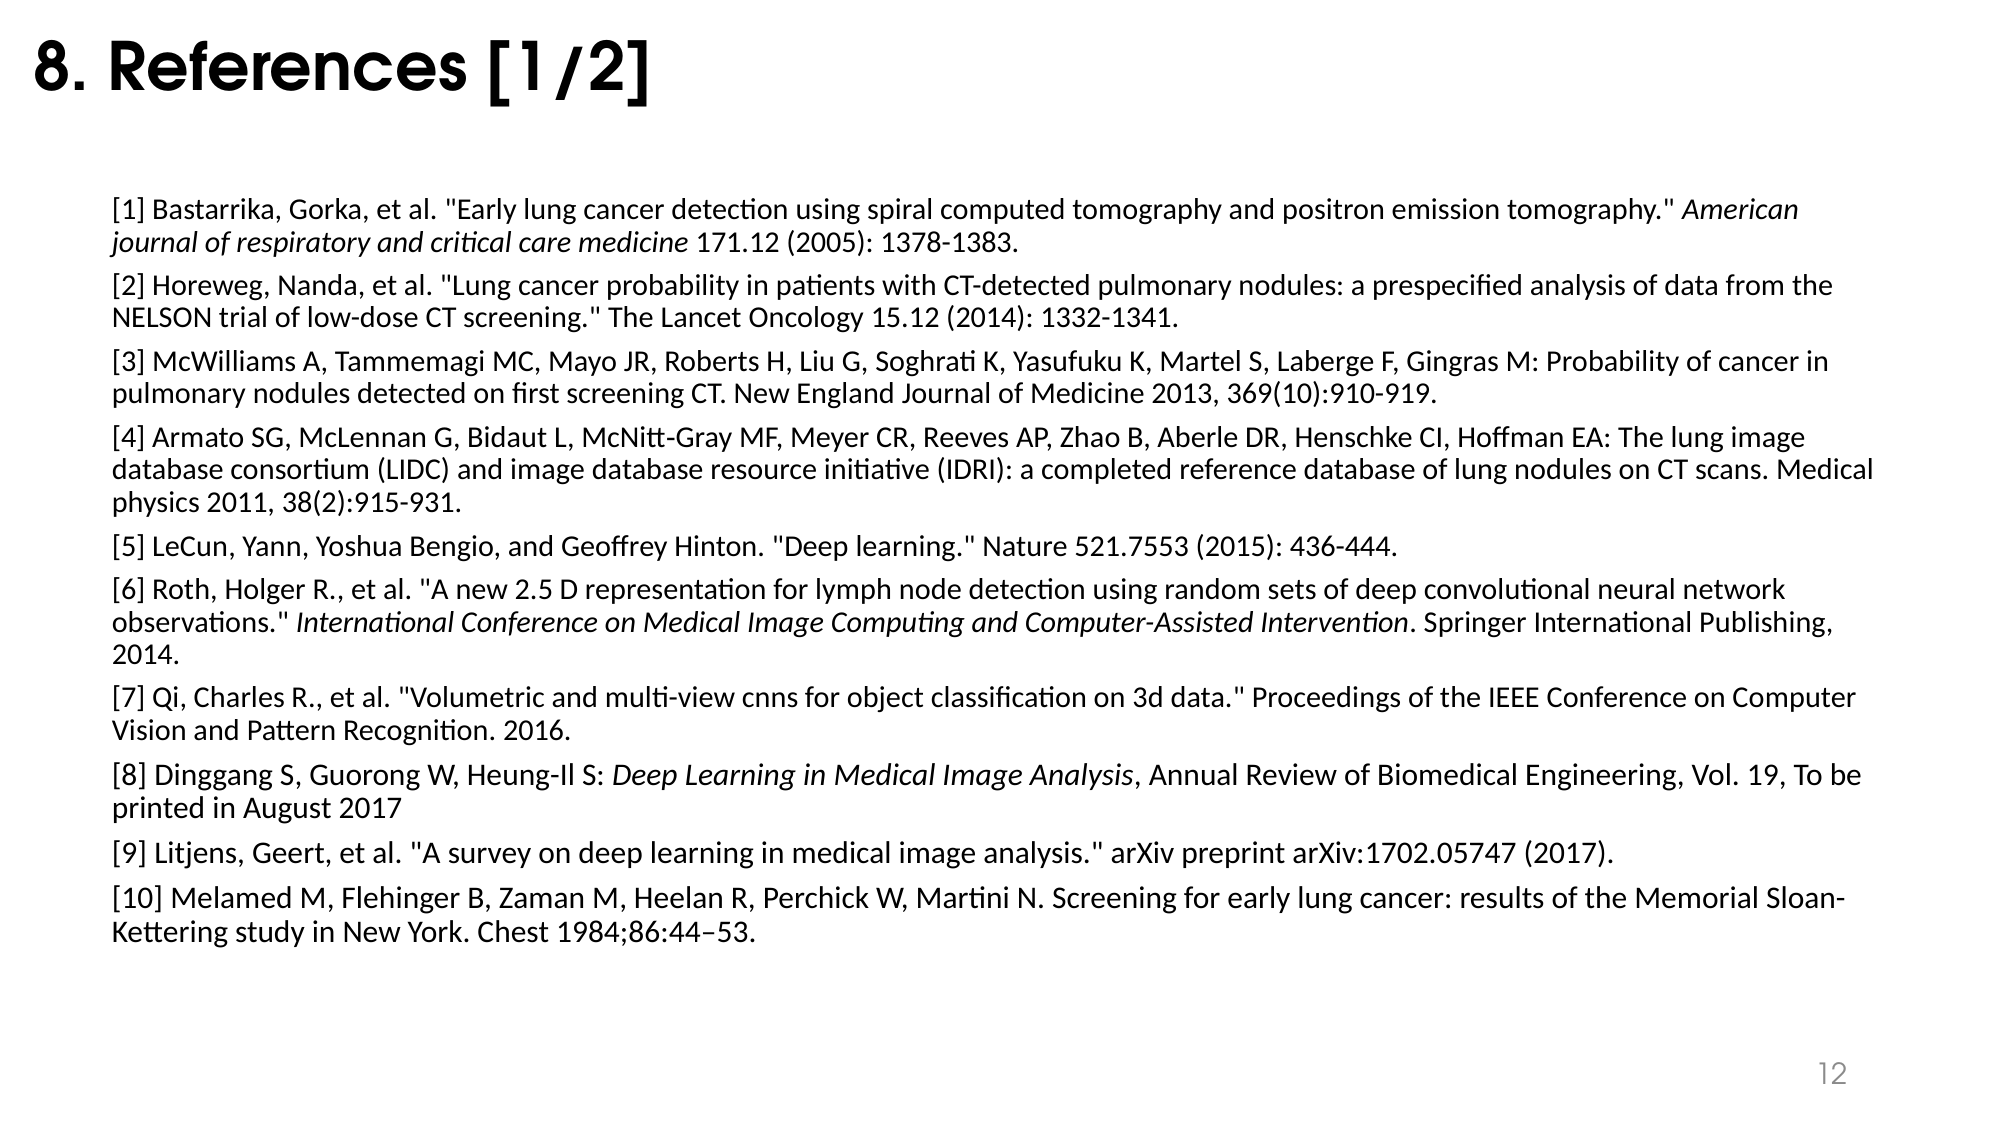

# 8. References [1/2]
[1] Bastarrika, Gorka, et al. "Early lung cancer detection using spiral computed tomography and positron emission tomography." American journal of respiratory and critical care medicine 171.12 (2005): 1378-1383.
[2] Horeweg, Nanda, et al. "Lung cancer probability in patients with CT-detected pulmonary nodules: a prespecified analysis of data from the NELSON trial of low-dose CT screening." The Lancet Oncology 15.12 (2014): 1332-1341.
[3] McWilliams A, Tammemagi MC, Mayo JR, Roberts H, Liu G, Soghrati K, Yasufuku K, Martel S, Laberge F, Gingras M: Probability of cancer in pulmonary nodules detected on first screening CT. New England Journal of Medicine 2013, 369(10):910-919.
[4] Armato SG, McLennan G, Bidaut L, McNitt‐Gray MF, Meyer CR, Reeves AP, Zhao B, Aberle DR, Henschke CI, Hoffman EA: The lung image database consortium (LIDC) and image database resource initiative (IDRI): a completed reference database of lung nodules on CT scans. Medical physics 2011, 38(2):915-931.
[5] LeCun, Yann, Yoshua Bengio, and Geoffrey Hinton. "Deep learning." Nature 521.7553 (2015): 436-444.
[6] Roth, Holger R., et al. "A new 2.5 D representation for lymph node detection using random sets of deep convolutional neural network observations." International Conference on Medical Image Computing and Computer-Assisted Intervention. Springer International Publishing, 2014.
[7] Qi, Charles R., et al. "Volumetric and multi-view cnns for object classification on 3d data." Proceedings of the IEEE Conference on Computer Vision and Pattern Recognition. 2016.
[8] Dinggang S, Guorong W, Heung-Il S: Deep Learning in Medical Image Analysis, Annual Review of Biomedical Engineering, Vol. 19, To be printed in August 2017
[9] Litjens, Geert, et al. "A survey on deep learning in medical image analysis." arXiv preprint arXiv:1702.05747 (2017).
[10] Melamed M, Flehinger B, Zaman M, Heelan R, Perchick W, Martini N. Screening for early lung cancer: results of the Memorial Sloan-Kettering study in New York. Chest 1984;86:44–53.

12